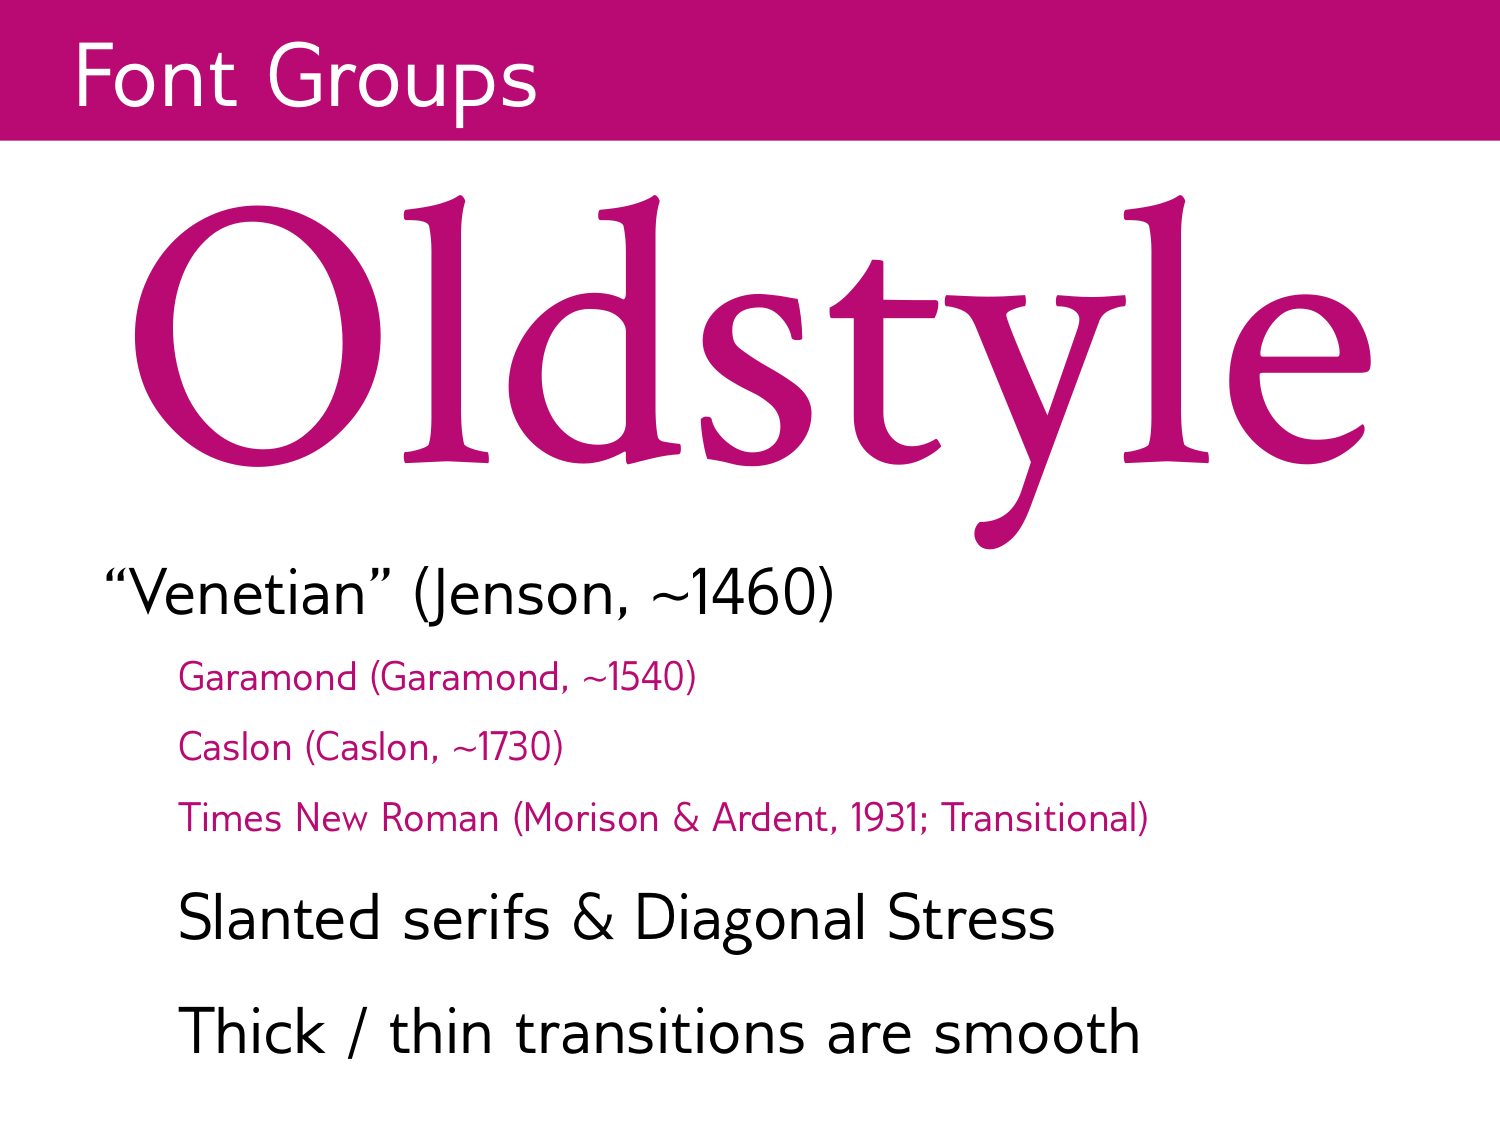

# Font Groups
Oldstyle
“Venetian” (Jenson, ~1460)
Garamond (Garamond, ~1540)
Caslon (Caslon, ~1730)
Times New Roman (Morison & Ardent, 1931; Transitional)
Slanted serifs & Diagonal Stress
Thick / thin transitions are smooth